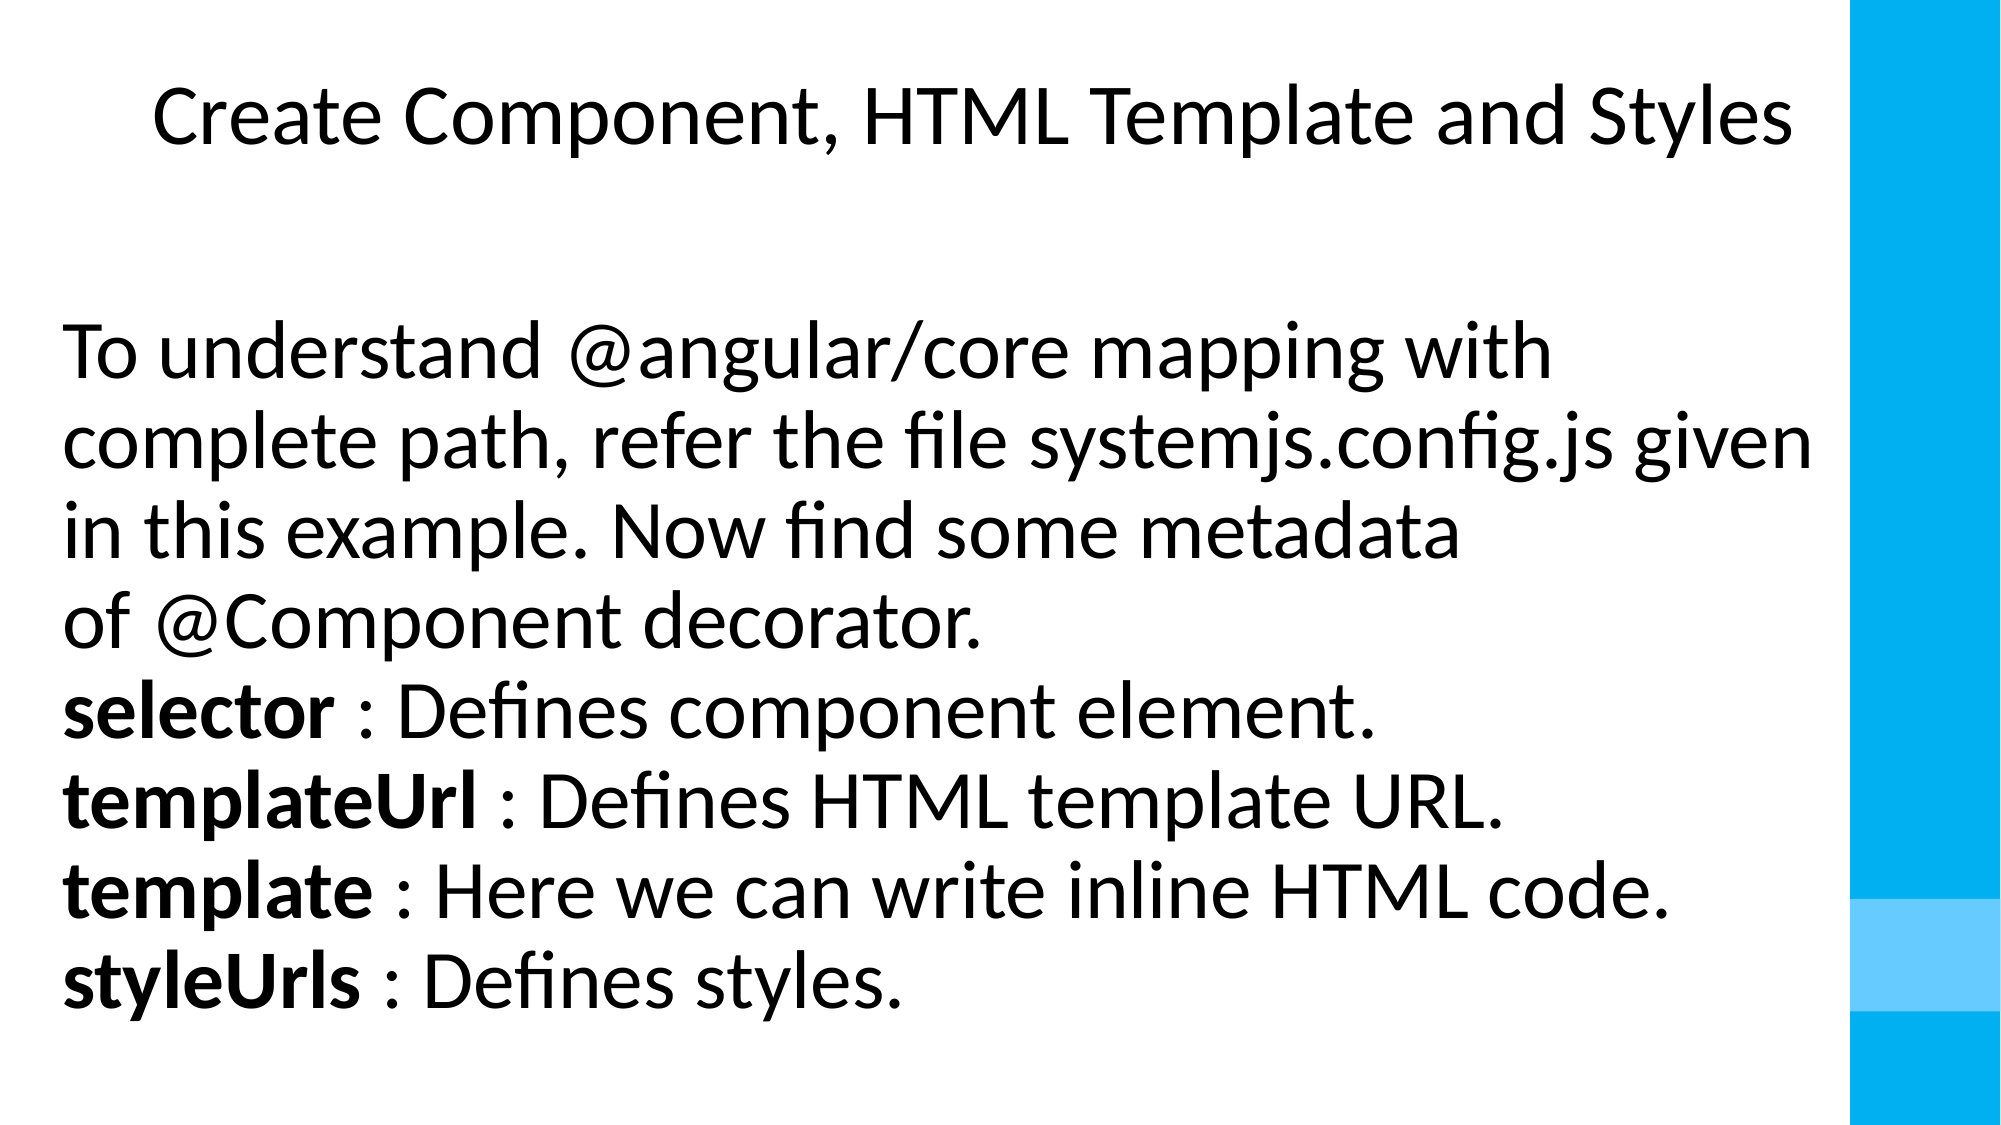

# Create Component, HTML Template and Styles
To understand @angular/core mapping with complete path, refer the file systemjs.config.js given in this example. Now find some metadata of @Component decorator. 
selector : Defines component element. 
templateUrl : Defines HTML template URL. 
template : Here we can write inline HTML code. 
styleUrls : Defines styles.